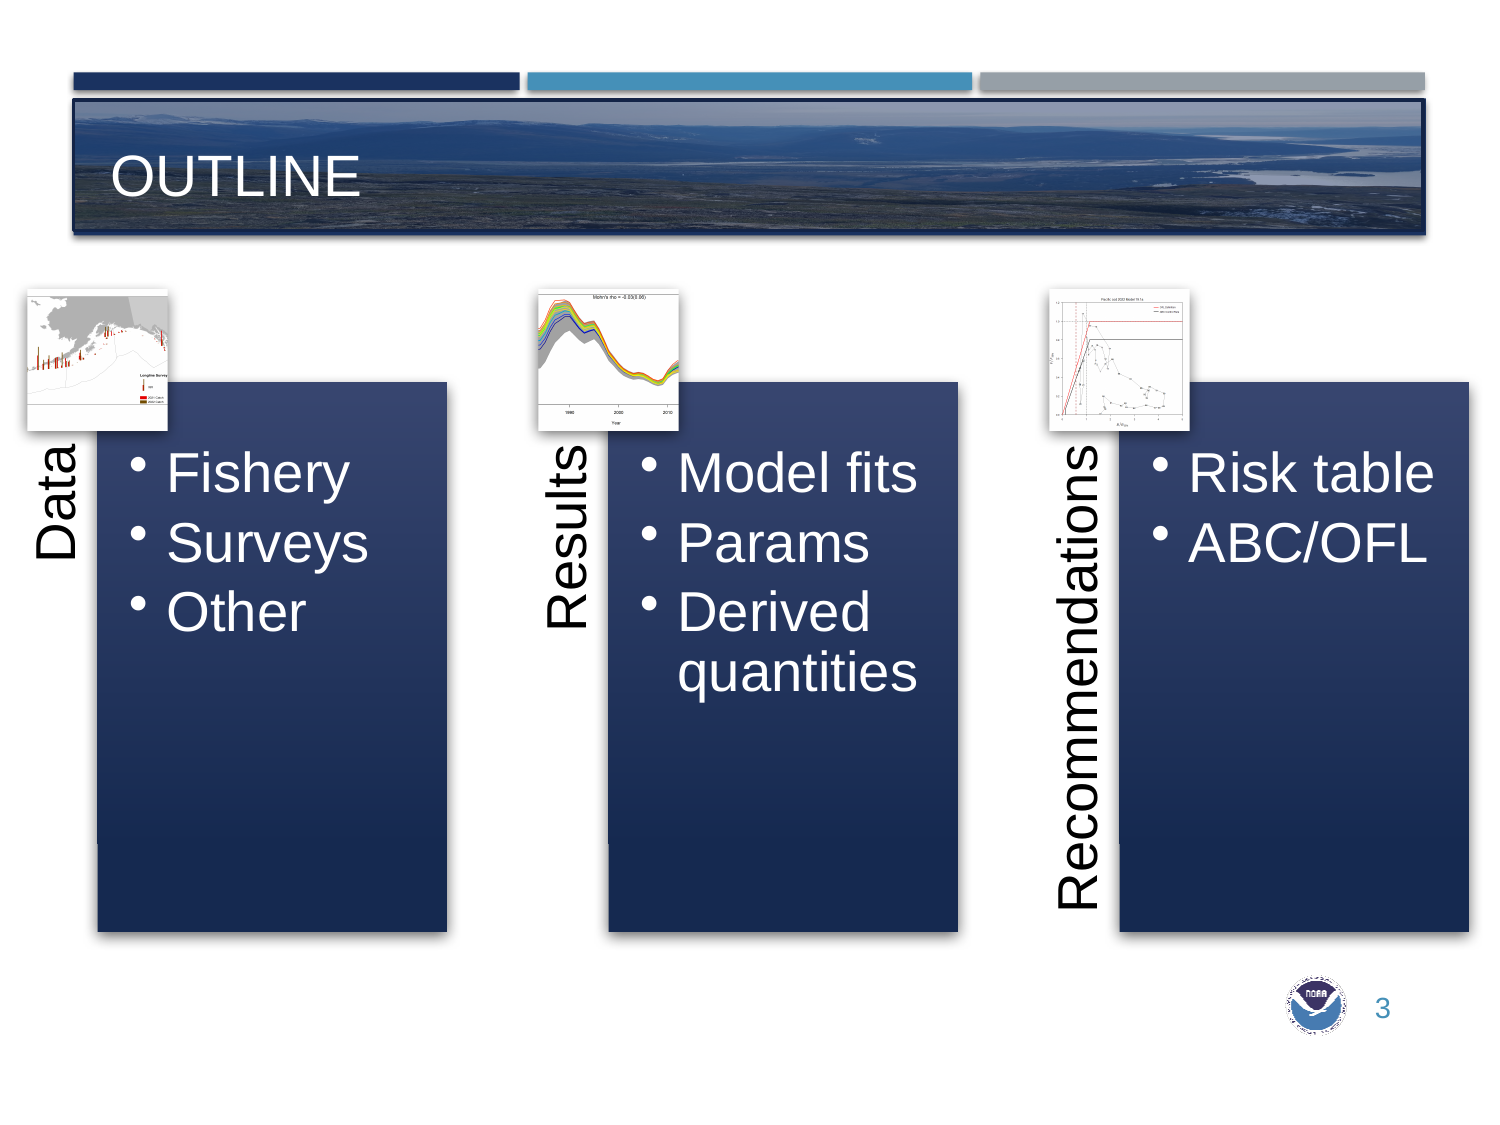

# Outline
Data
Fishery
Surveys
Other
Results
Model fits
Params
Derived quantities
Recommendations
Risk table
ABC/OFL
3